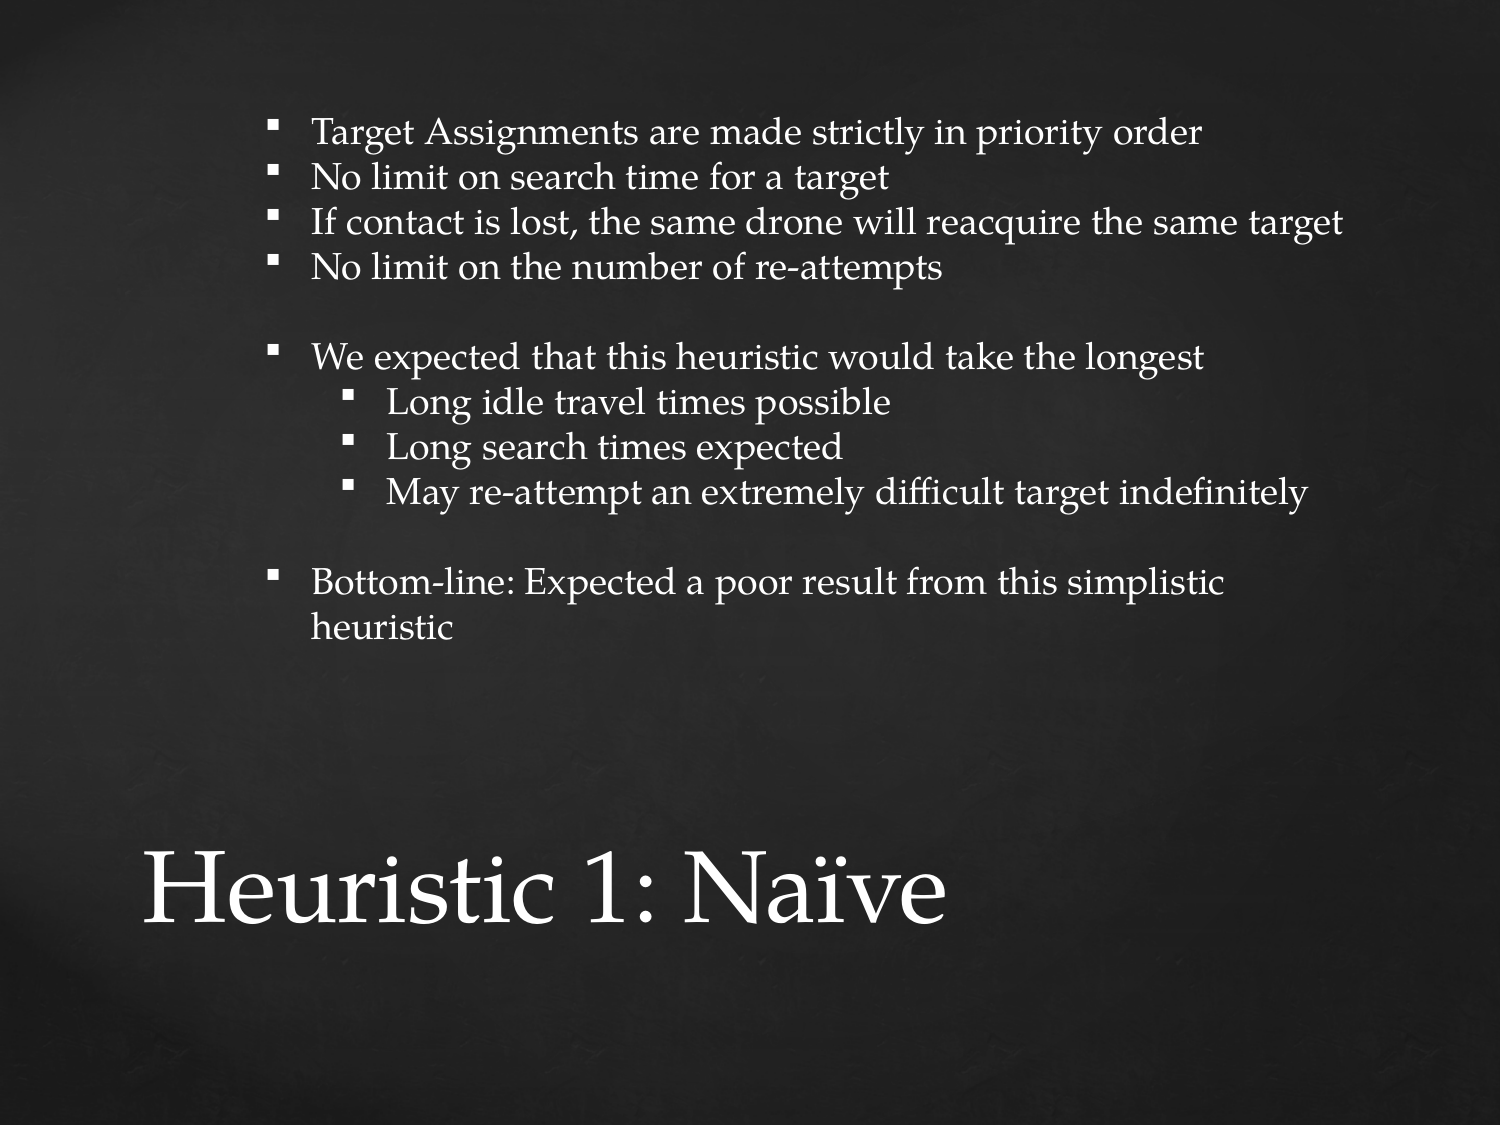

Target Assignments are made strictly in priority order
No limit on search time for a target
If contact is lost, the same drone will reacquire the same target
No limit on the number of re-attempts

We expected that this heuristic would take the longest
Long idle travel times possible
Long search times expected
May re-attempt an extremely difficult target indefinitely

Bottom-line: Expected a poor result from this simplistic heuristic
# Heuristic 1: Naïve